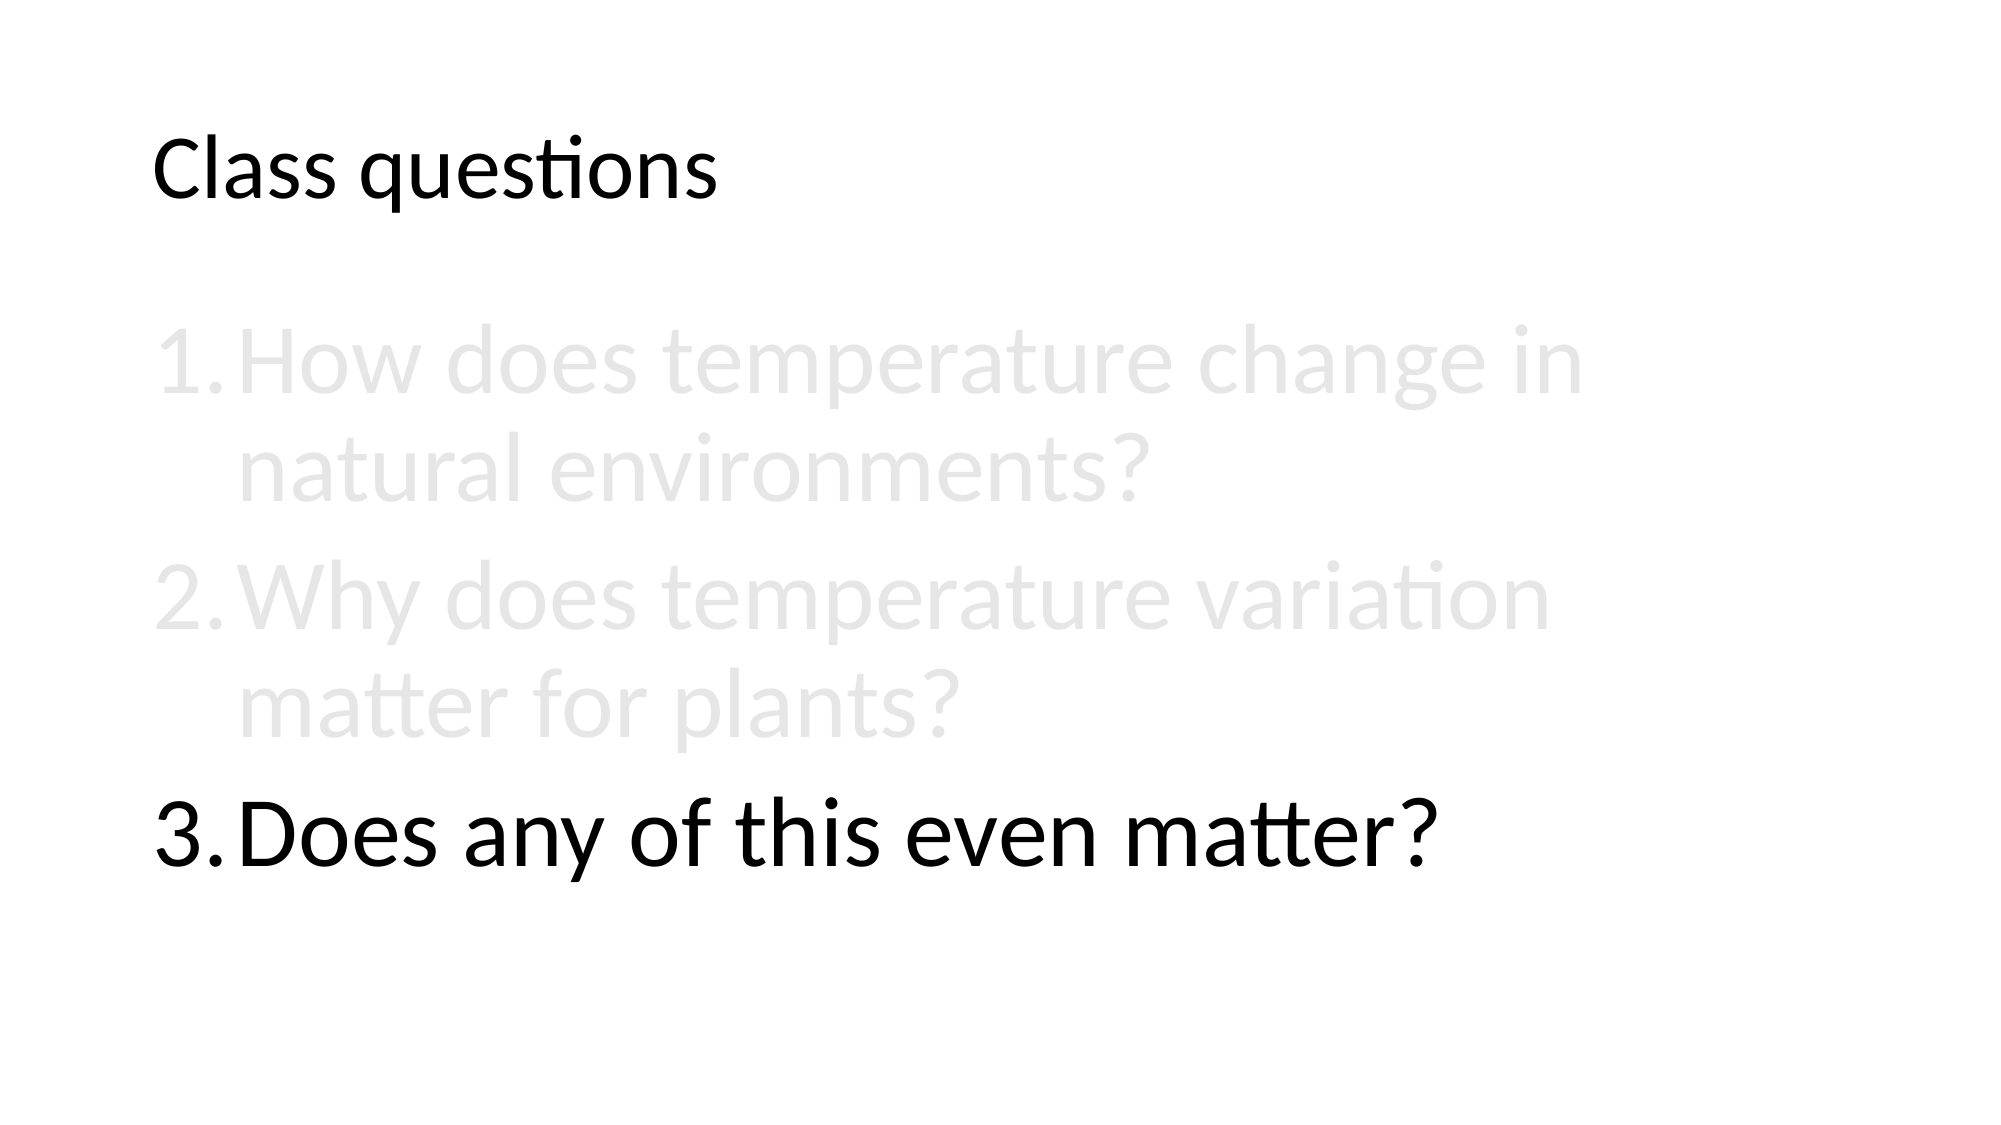

# Class questions
How does temperature change in natural environments?
Why does temperature variation matter for plants?
Does any of this even matter?